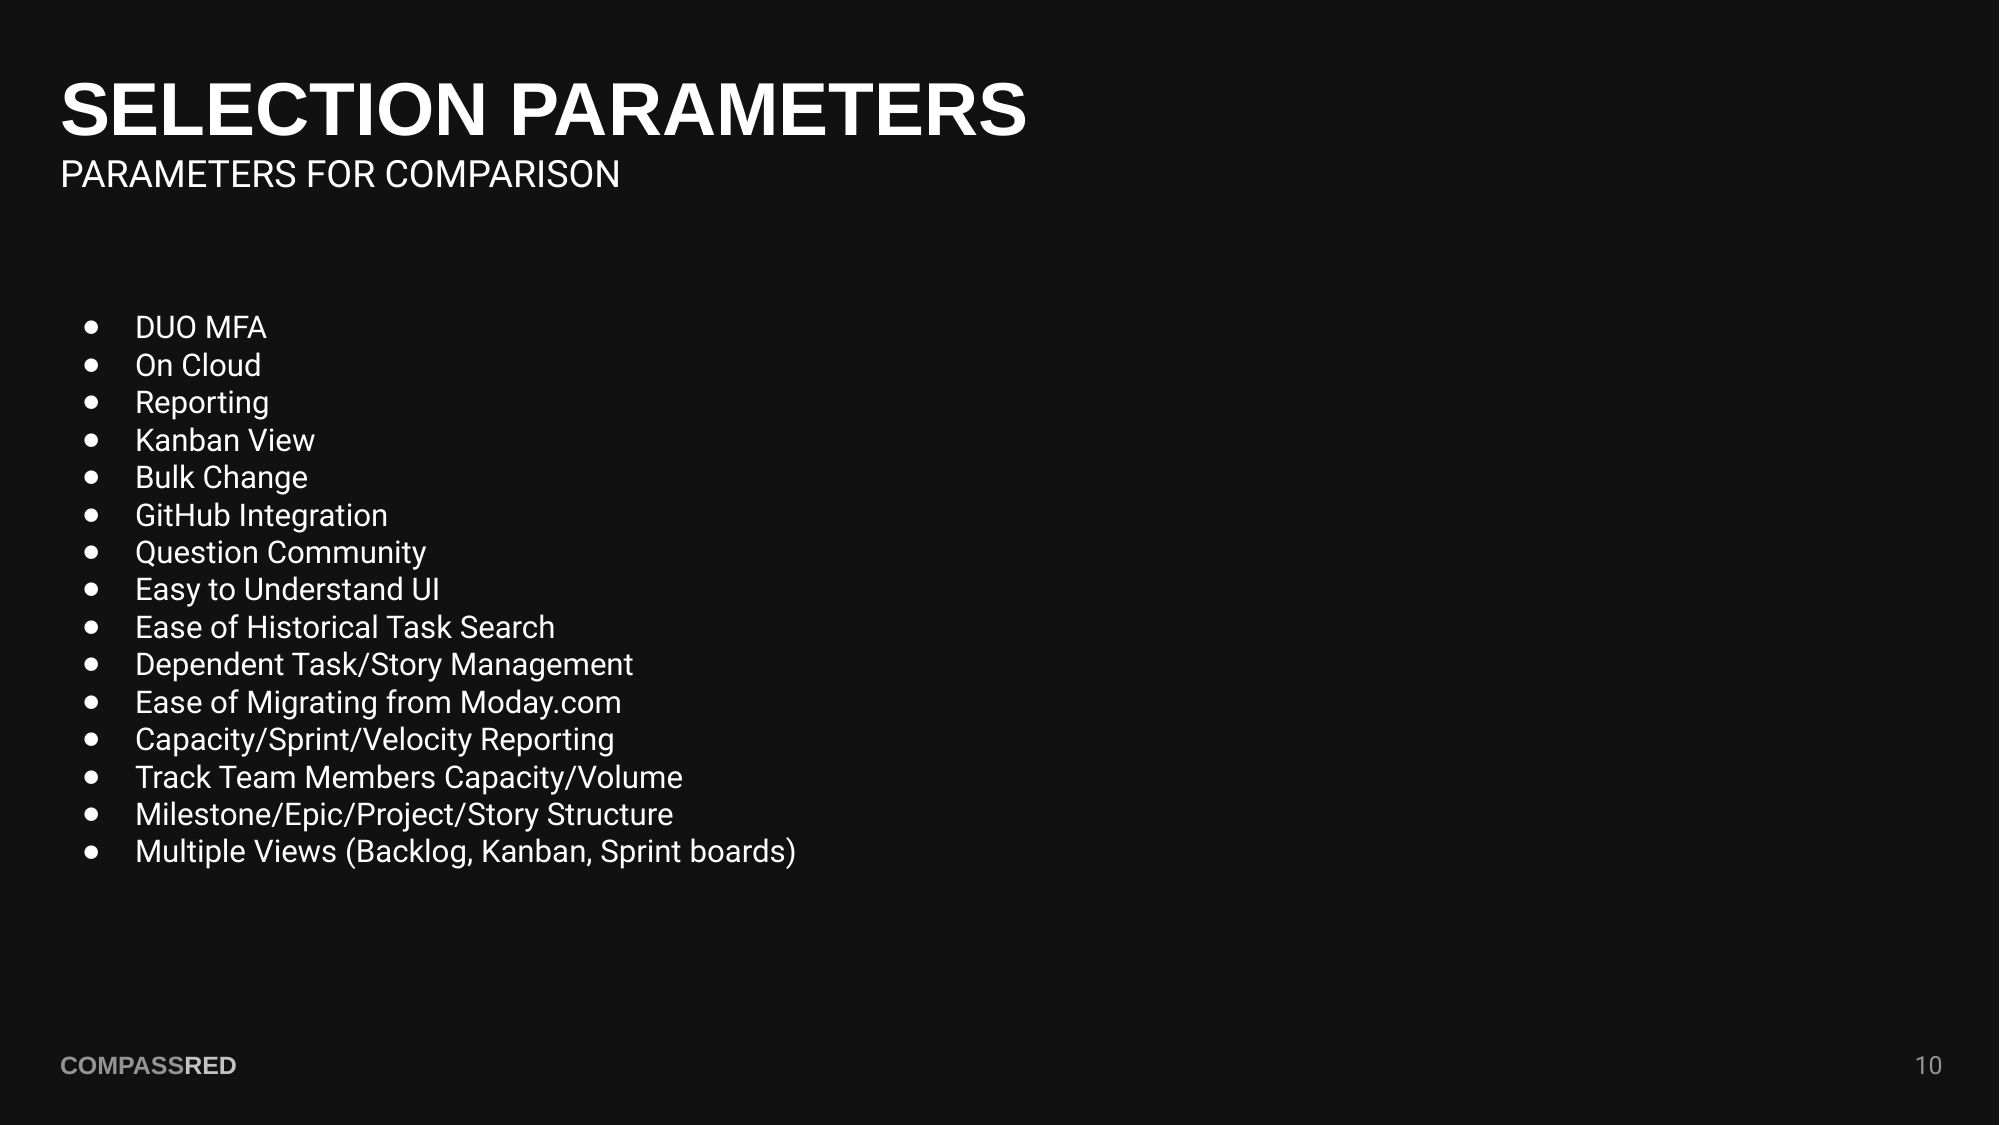

# SELECTION PARAMETERS
PARAMETERS FOR COMPARISON

DUO MFA
On Cloud
Reporting
Kanban View
Bulk Change
GitHub Integration
Question Community
Easy to Understand UI
Ease of Historical Task Search
Dependent Task/Story Management
Ease of Migrating from Moday.com
Capacity/Sprint/Velocity Reporting
Track Team Members Capacity/Volume
Milestone/Epic/Project/Story Structure
Multiple Views (Backlog, Kanban, Sprint boards)

10